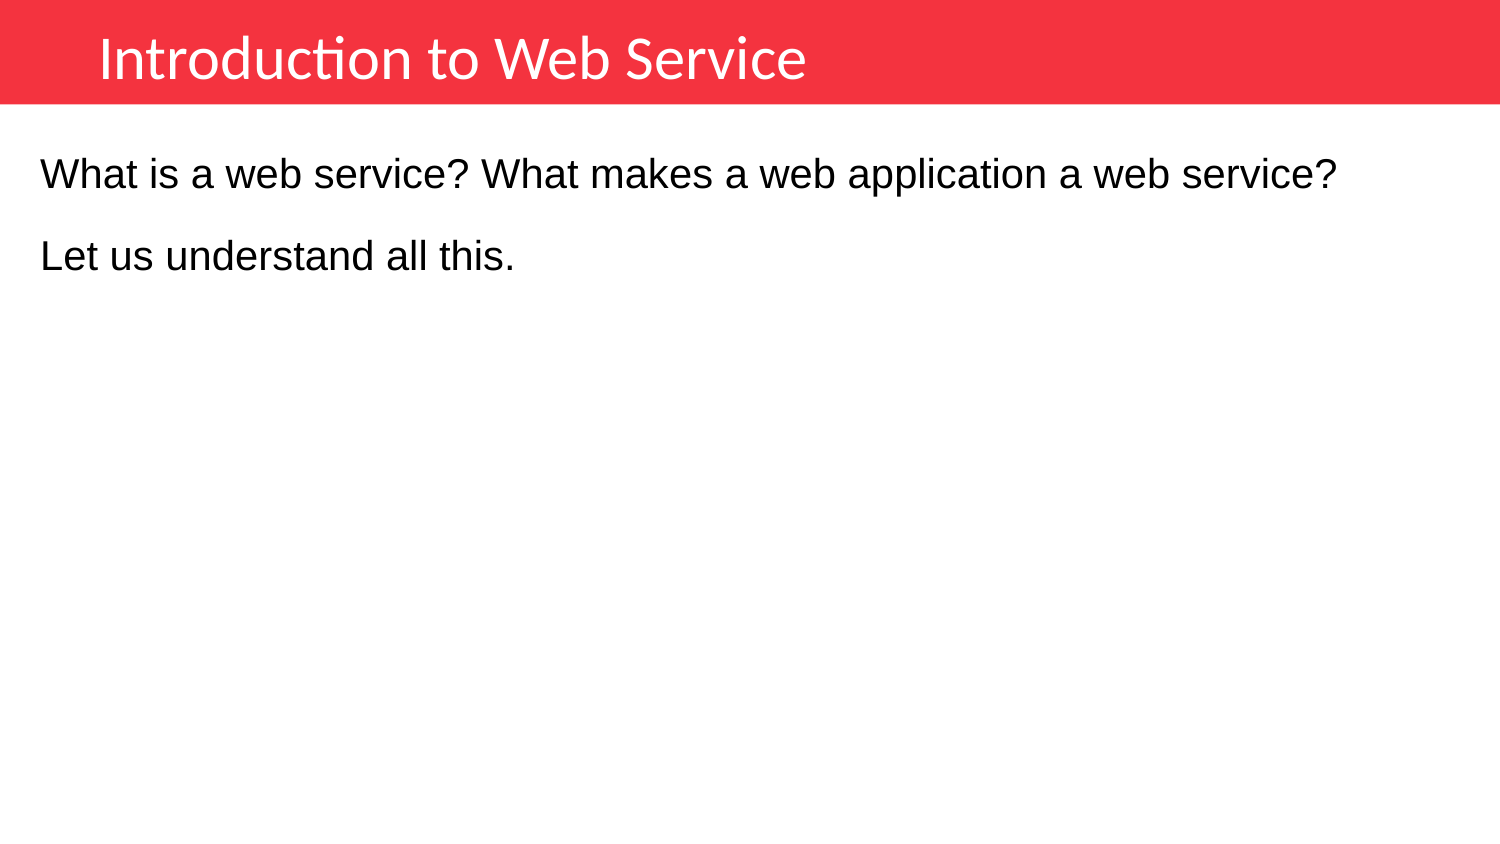

Introduction to Web Service

What is a web service? What makes a web application a web service?
Let us understand all this.